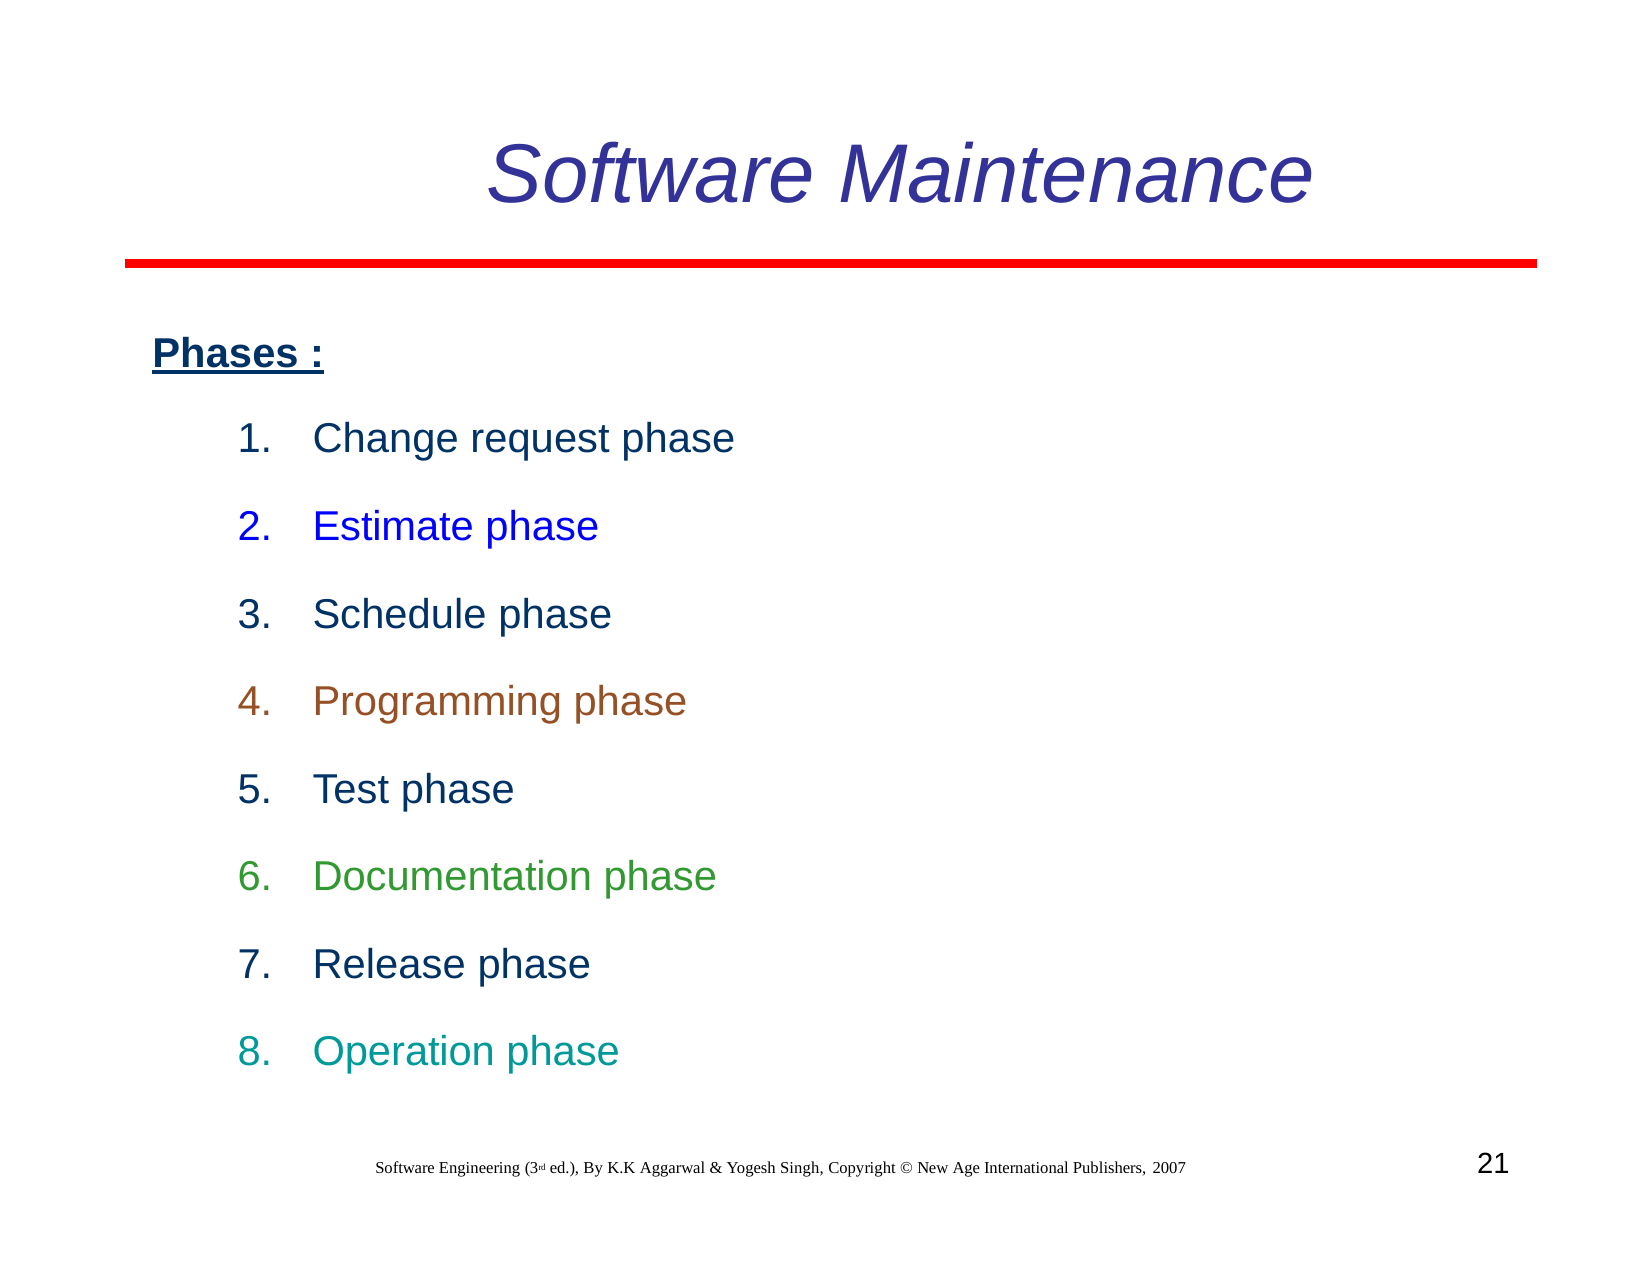

# Software Maintenance

Phases :
Change request phase
Estimate phase
Schedule phase
Programming phase
Test phase
Documentation phase
Release phase
Operation phase
21
Software Engineering (3rd  ed.), By K.K Aggarwal & Yogesh Singh, Copyright © New Age International Publishers, 2007